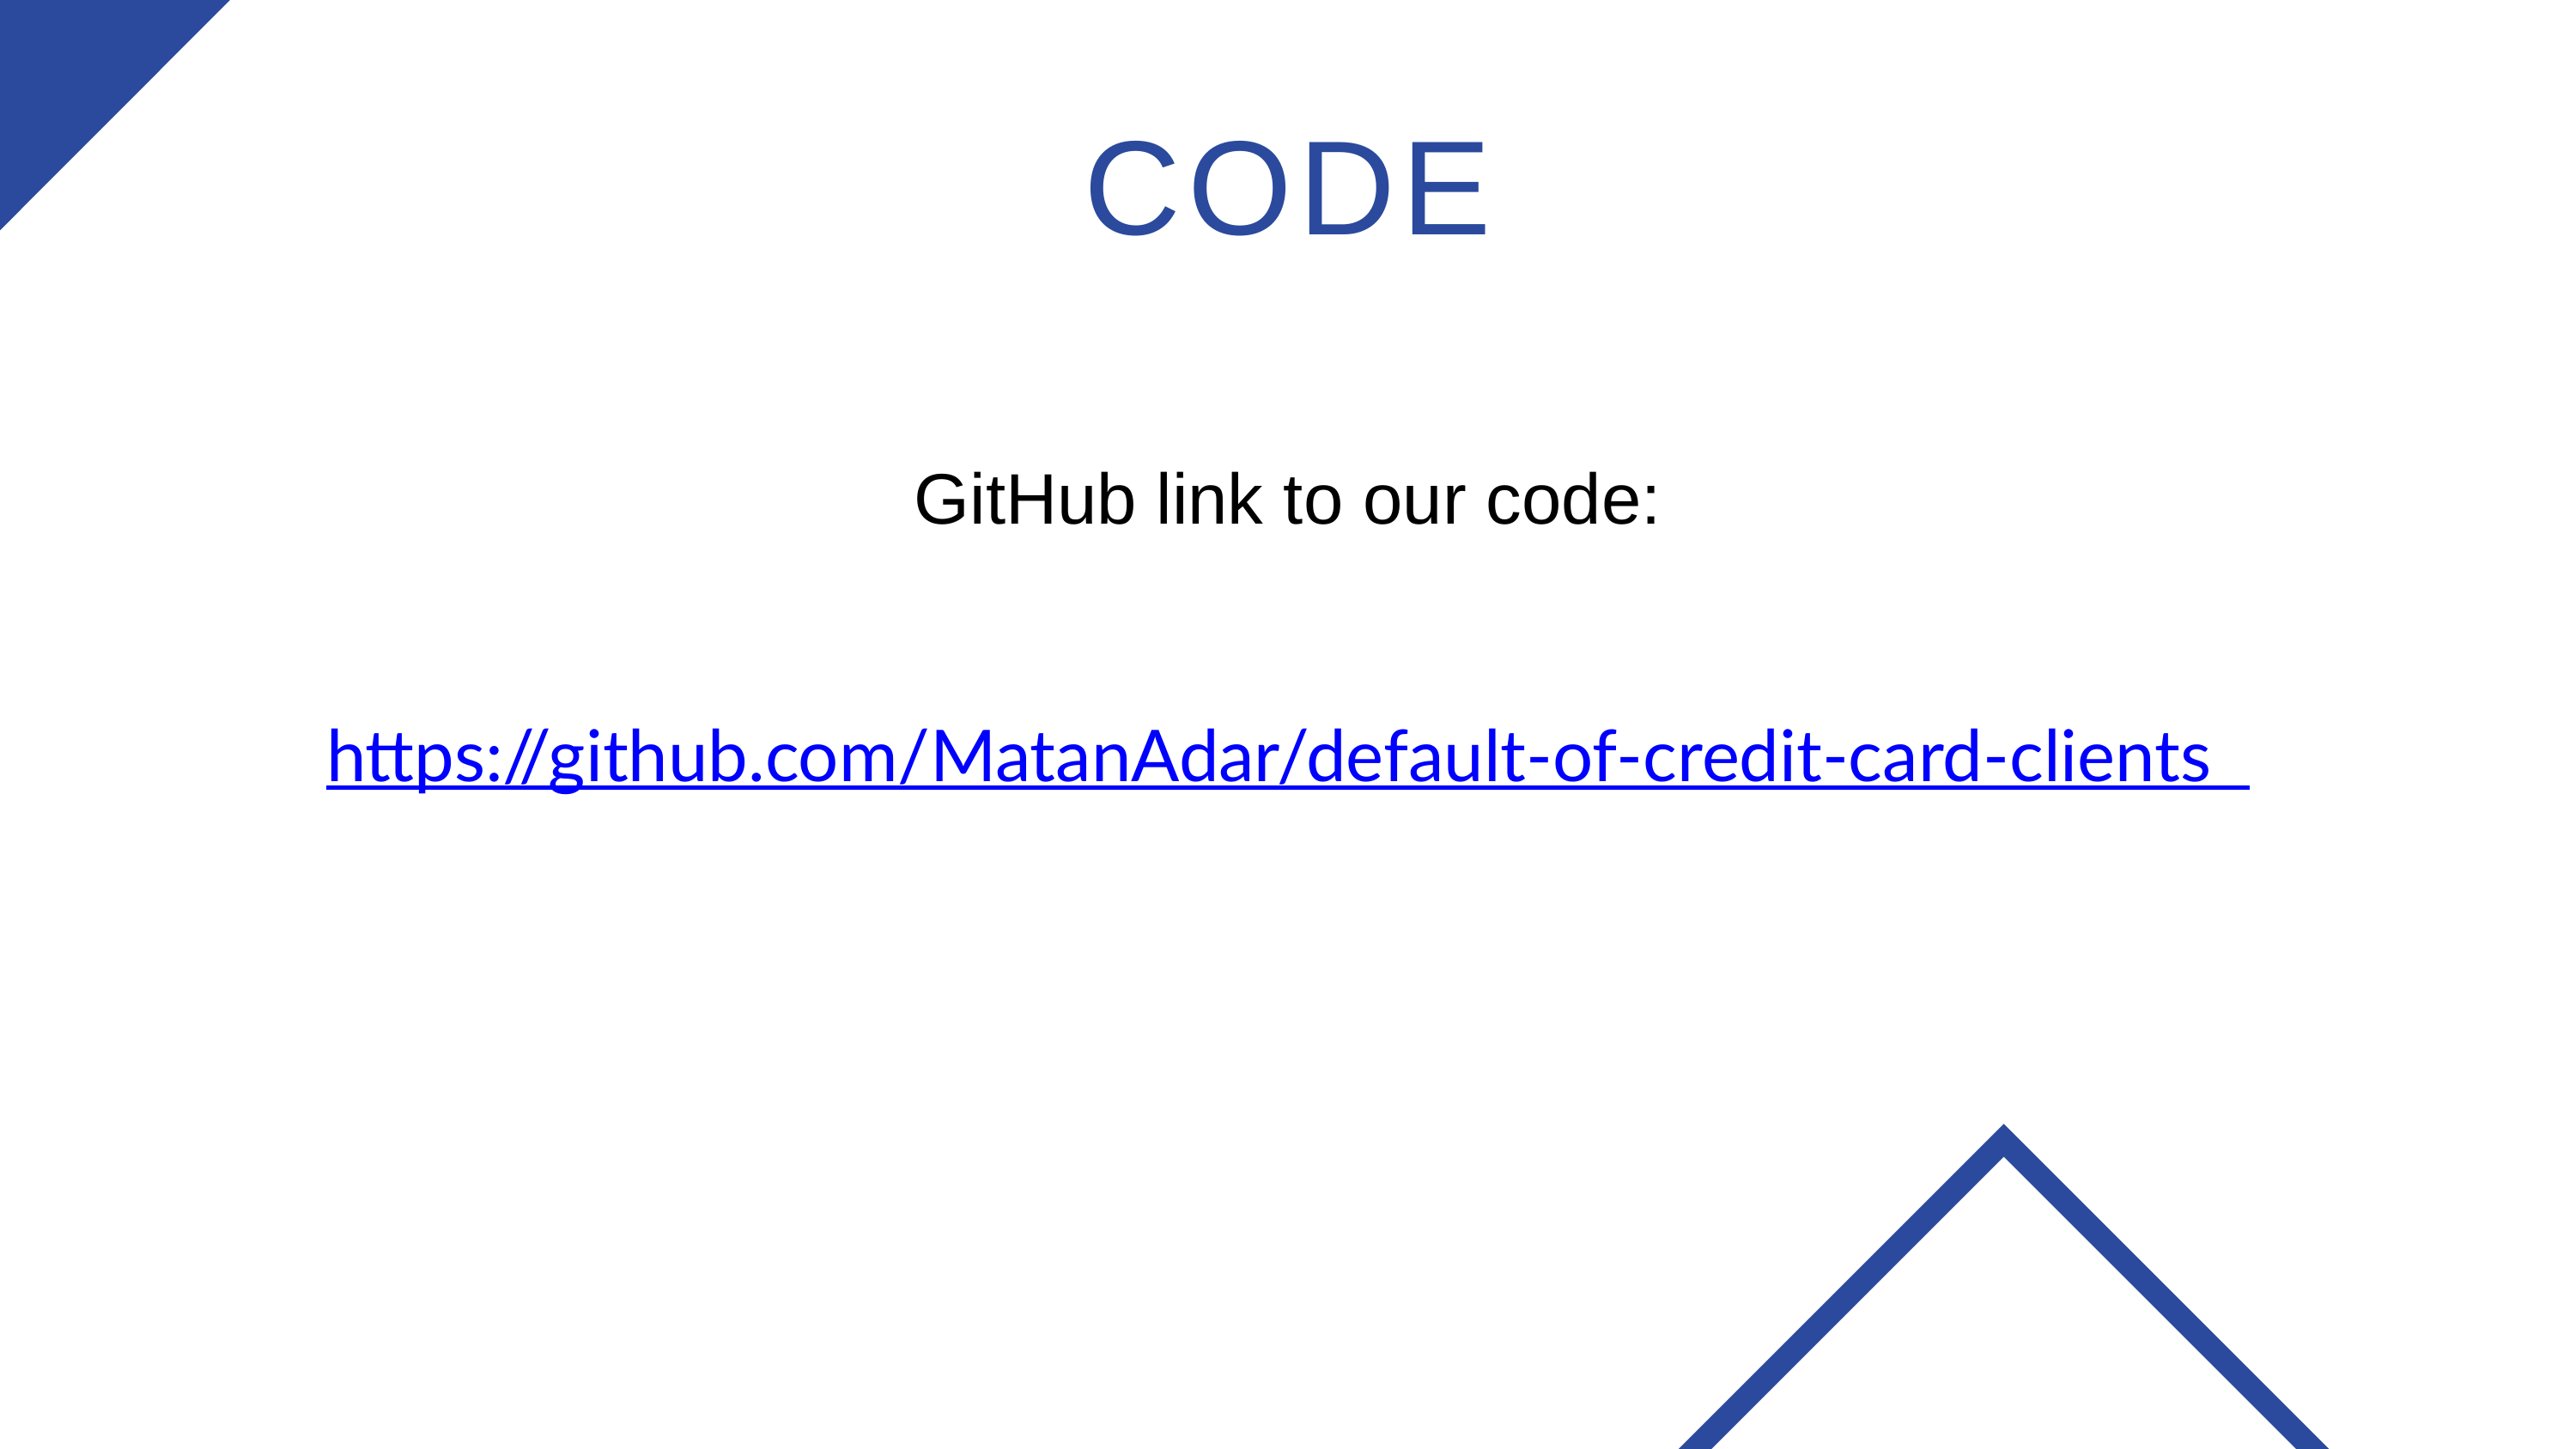

CODE

GitHub link to our code:

https://github.com/MatanAdar/default-of-credit-card-clients